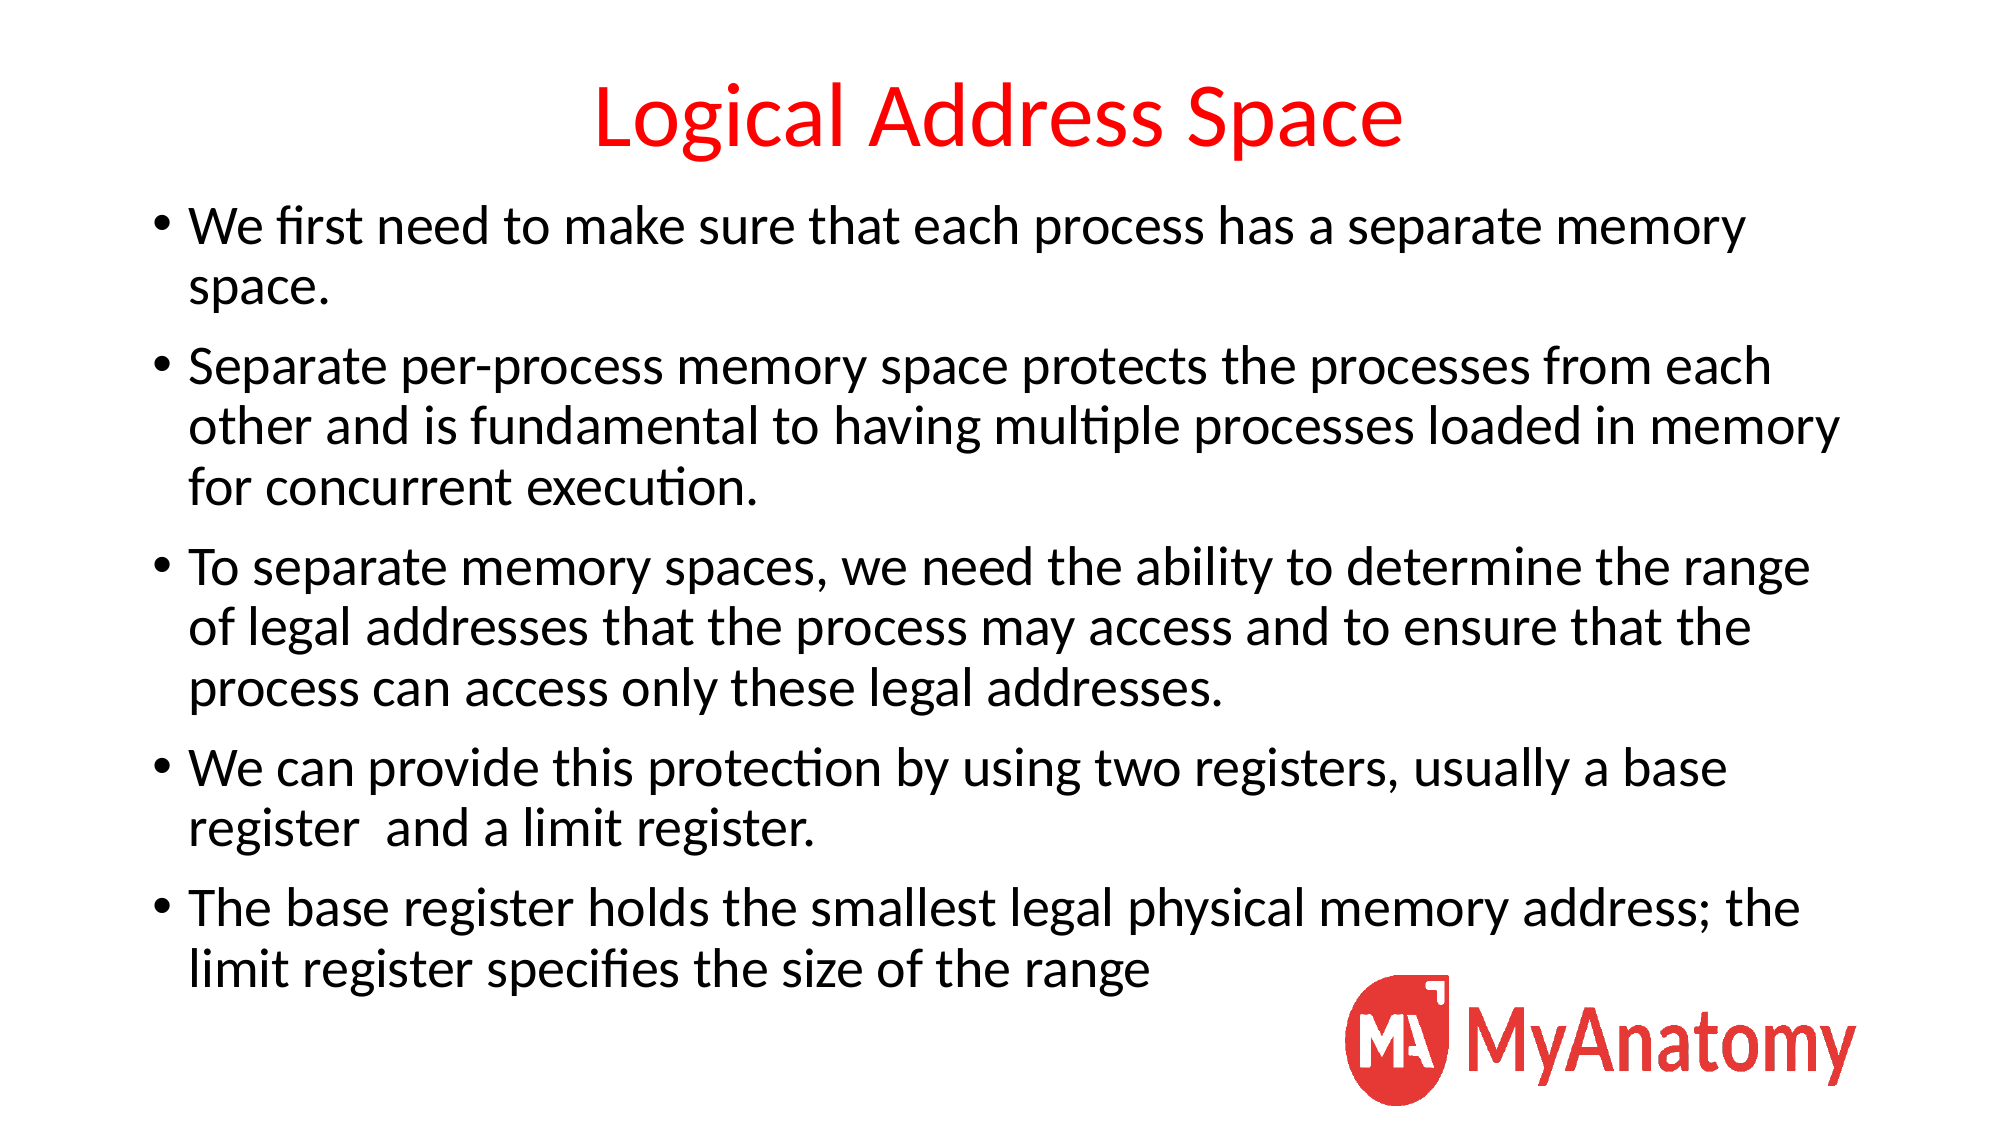

# Logical Address Space
We first need to make sure that each process has a separate memory space.
Separate per-process memory space protects the processes from each other and is fundamental to having multiple processes loaded in memory for concurrent execution.
To separate memory spaces, we need the ability to determine the range of legal addresses that the process may access and to ensure that the process can access only these legal addresses.
We can provide this protection by using two registers, usually a base register  and a limit register.
The base register holds the smallest legal physical memory address; the limit register specifies the size of the range